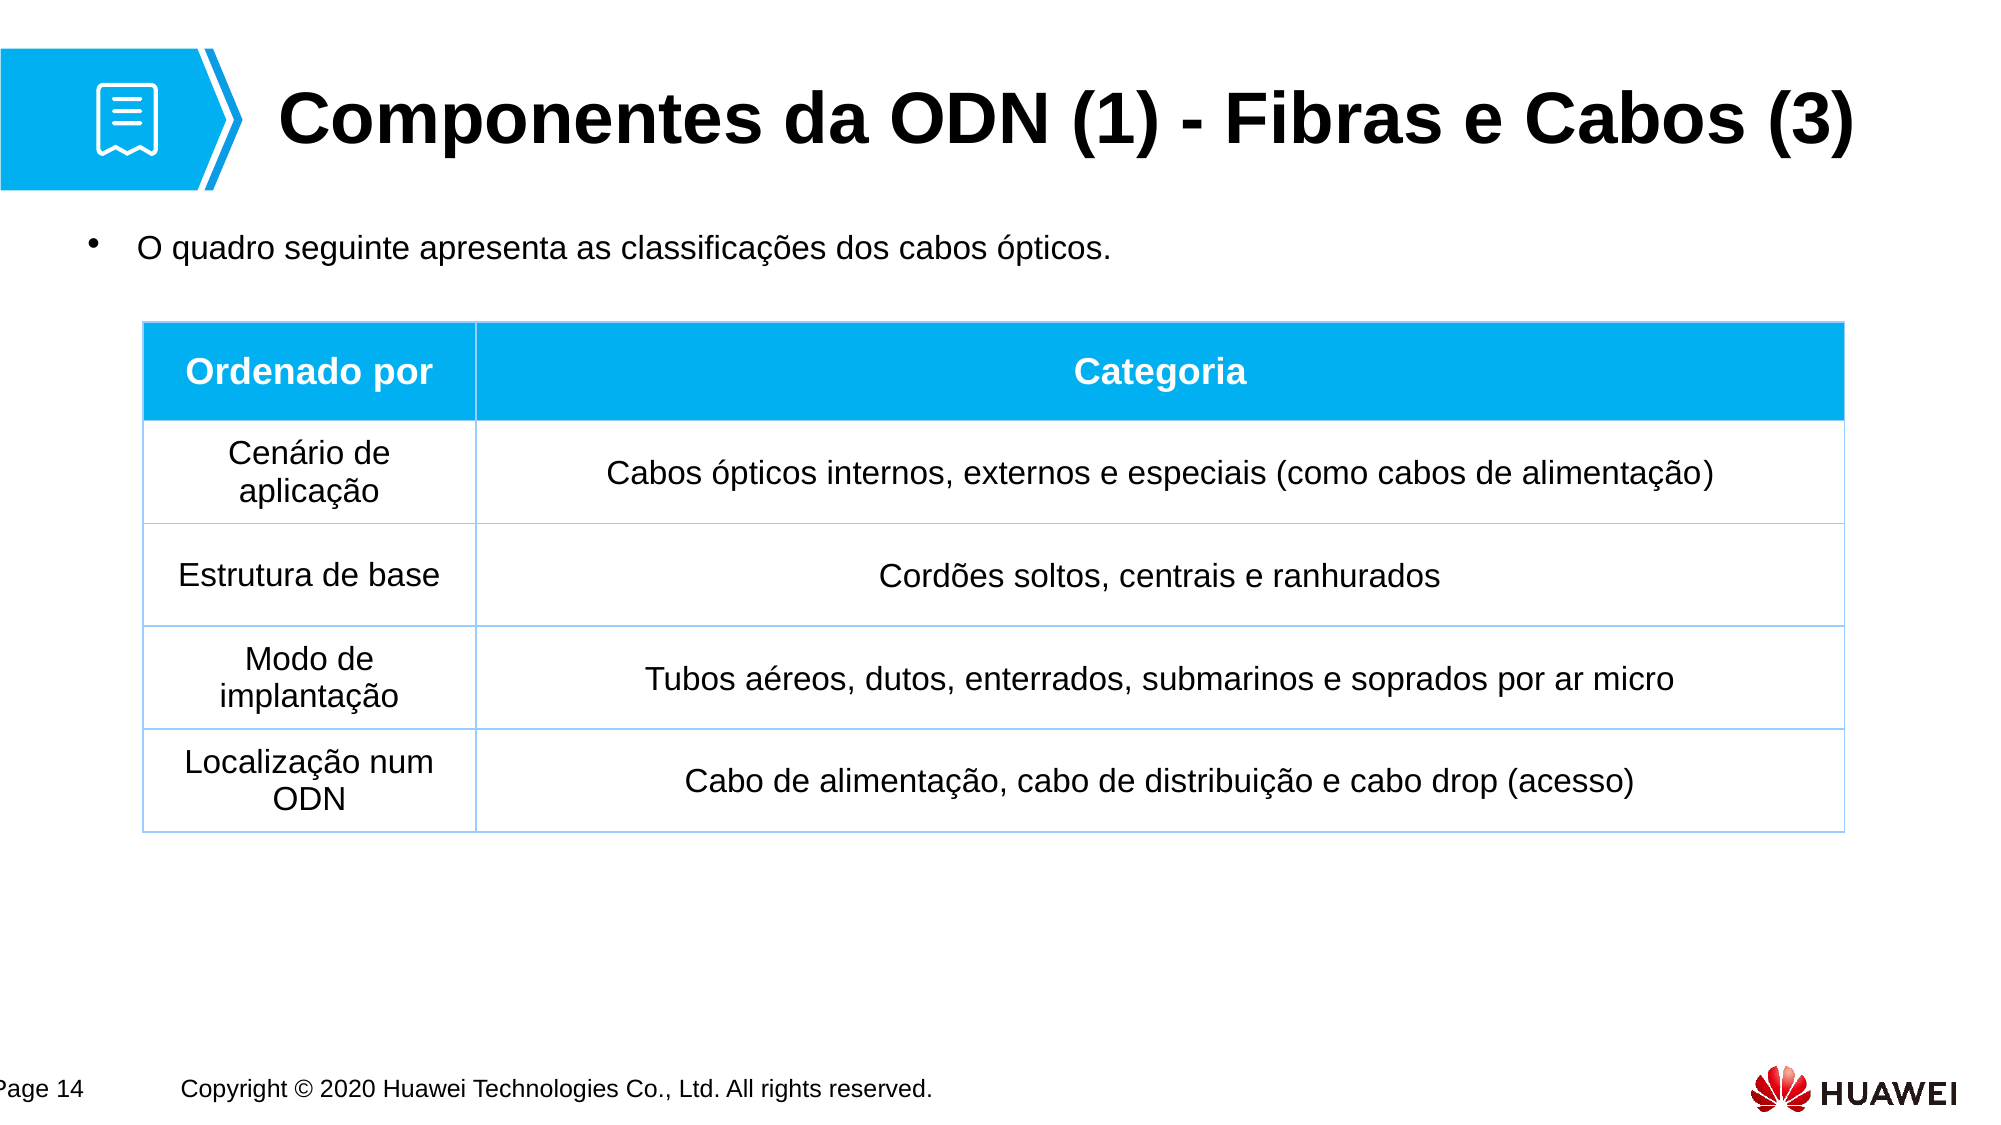

# Componentes da ODN (1) - Fibras e Cabos (3)
O quadro seguinte apresenta as classificações dos cabos ópticos.
| Ordenado por | Categoria |
| --- | --- |
| Cenário de aplicação | Cabos ópticos internos, externos e especiais (como cabos de alimentação) |
| Estrutura de base | Cordões soltos, centrais e ranhurados |
| Modo de implantação | Tubos aéreos, dutos, enterrados, submarinos e soprados por ar micro |
| Localização num ODN | Cabo de alimentação, cabo de distribuição e cabo drop (acesso) |